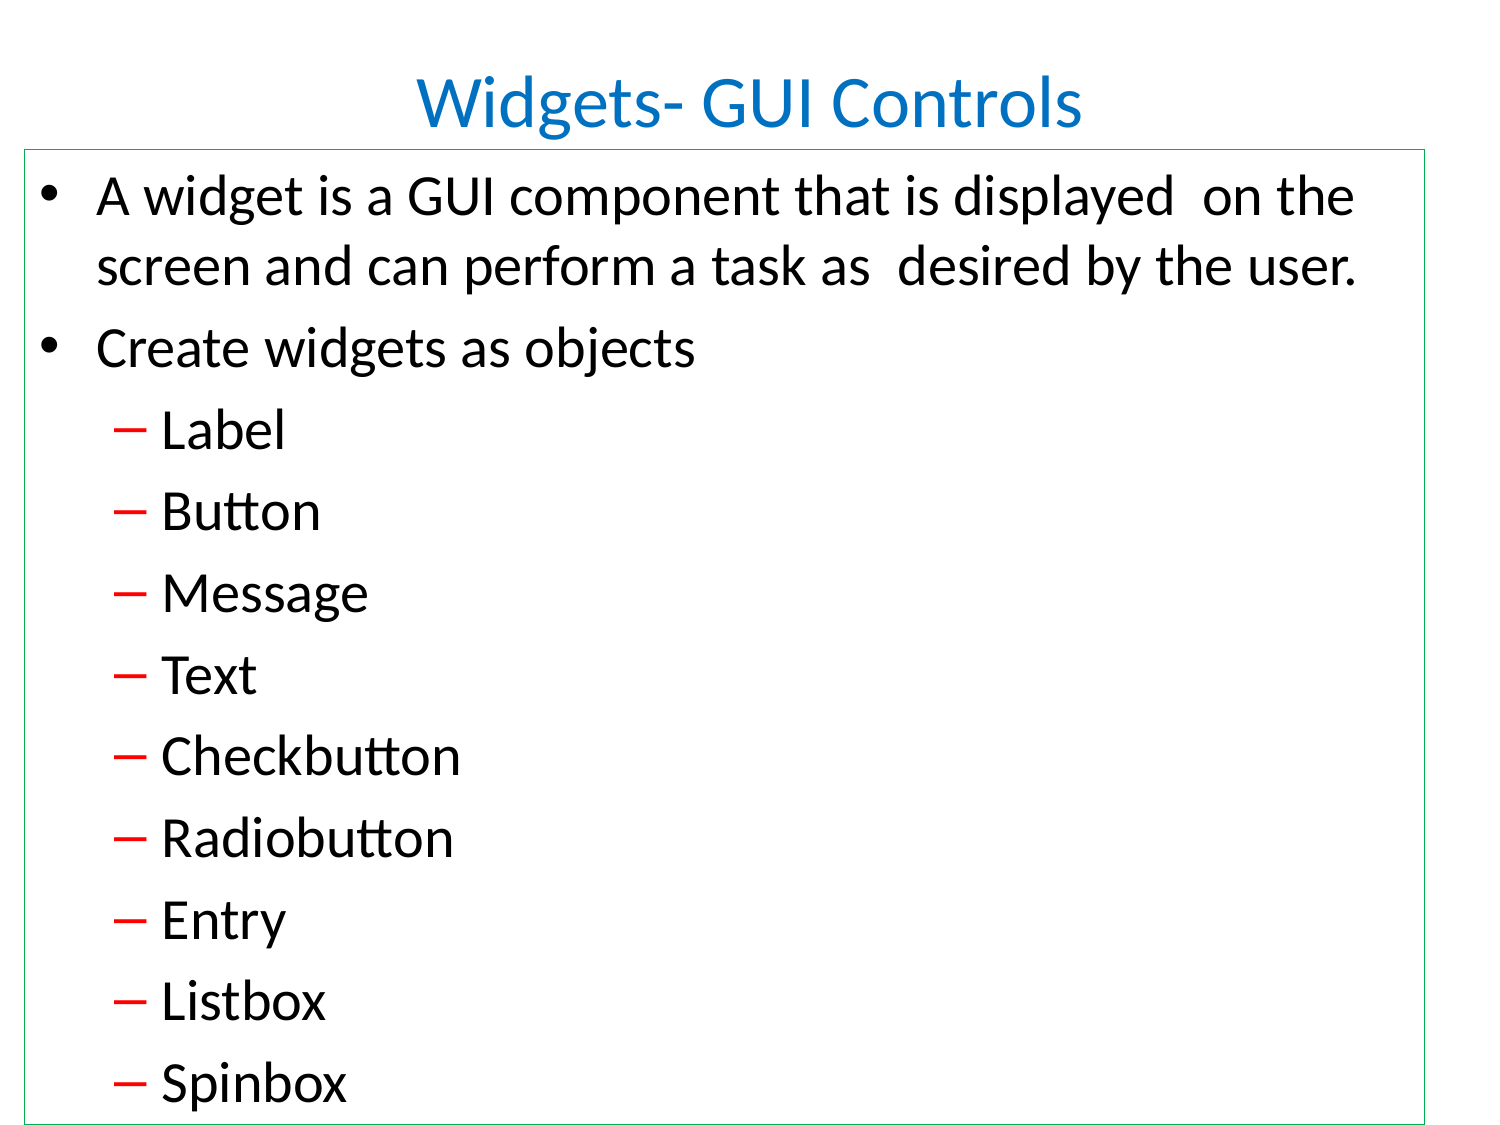

# Widgets- GUI Controls
A widget is a GUI component that is displayed  on the screen and can perform a task as  desired by the user.
Create widgets as objects
Label
Button
Message
Text
Checkbutton
Radiobutton
Entry
Listbox
Spinbox